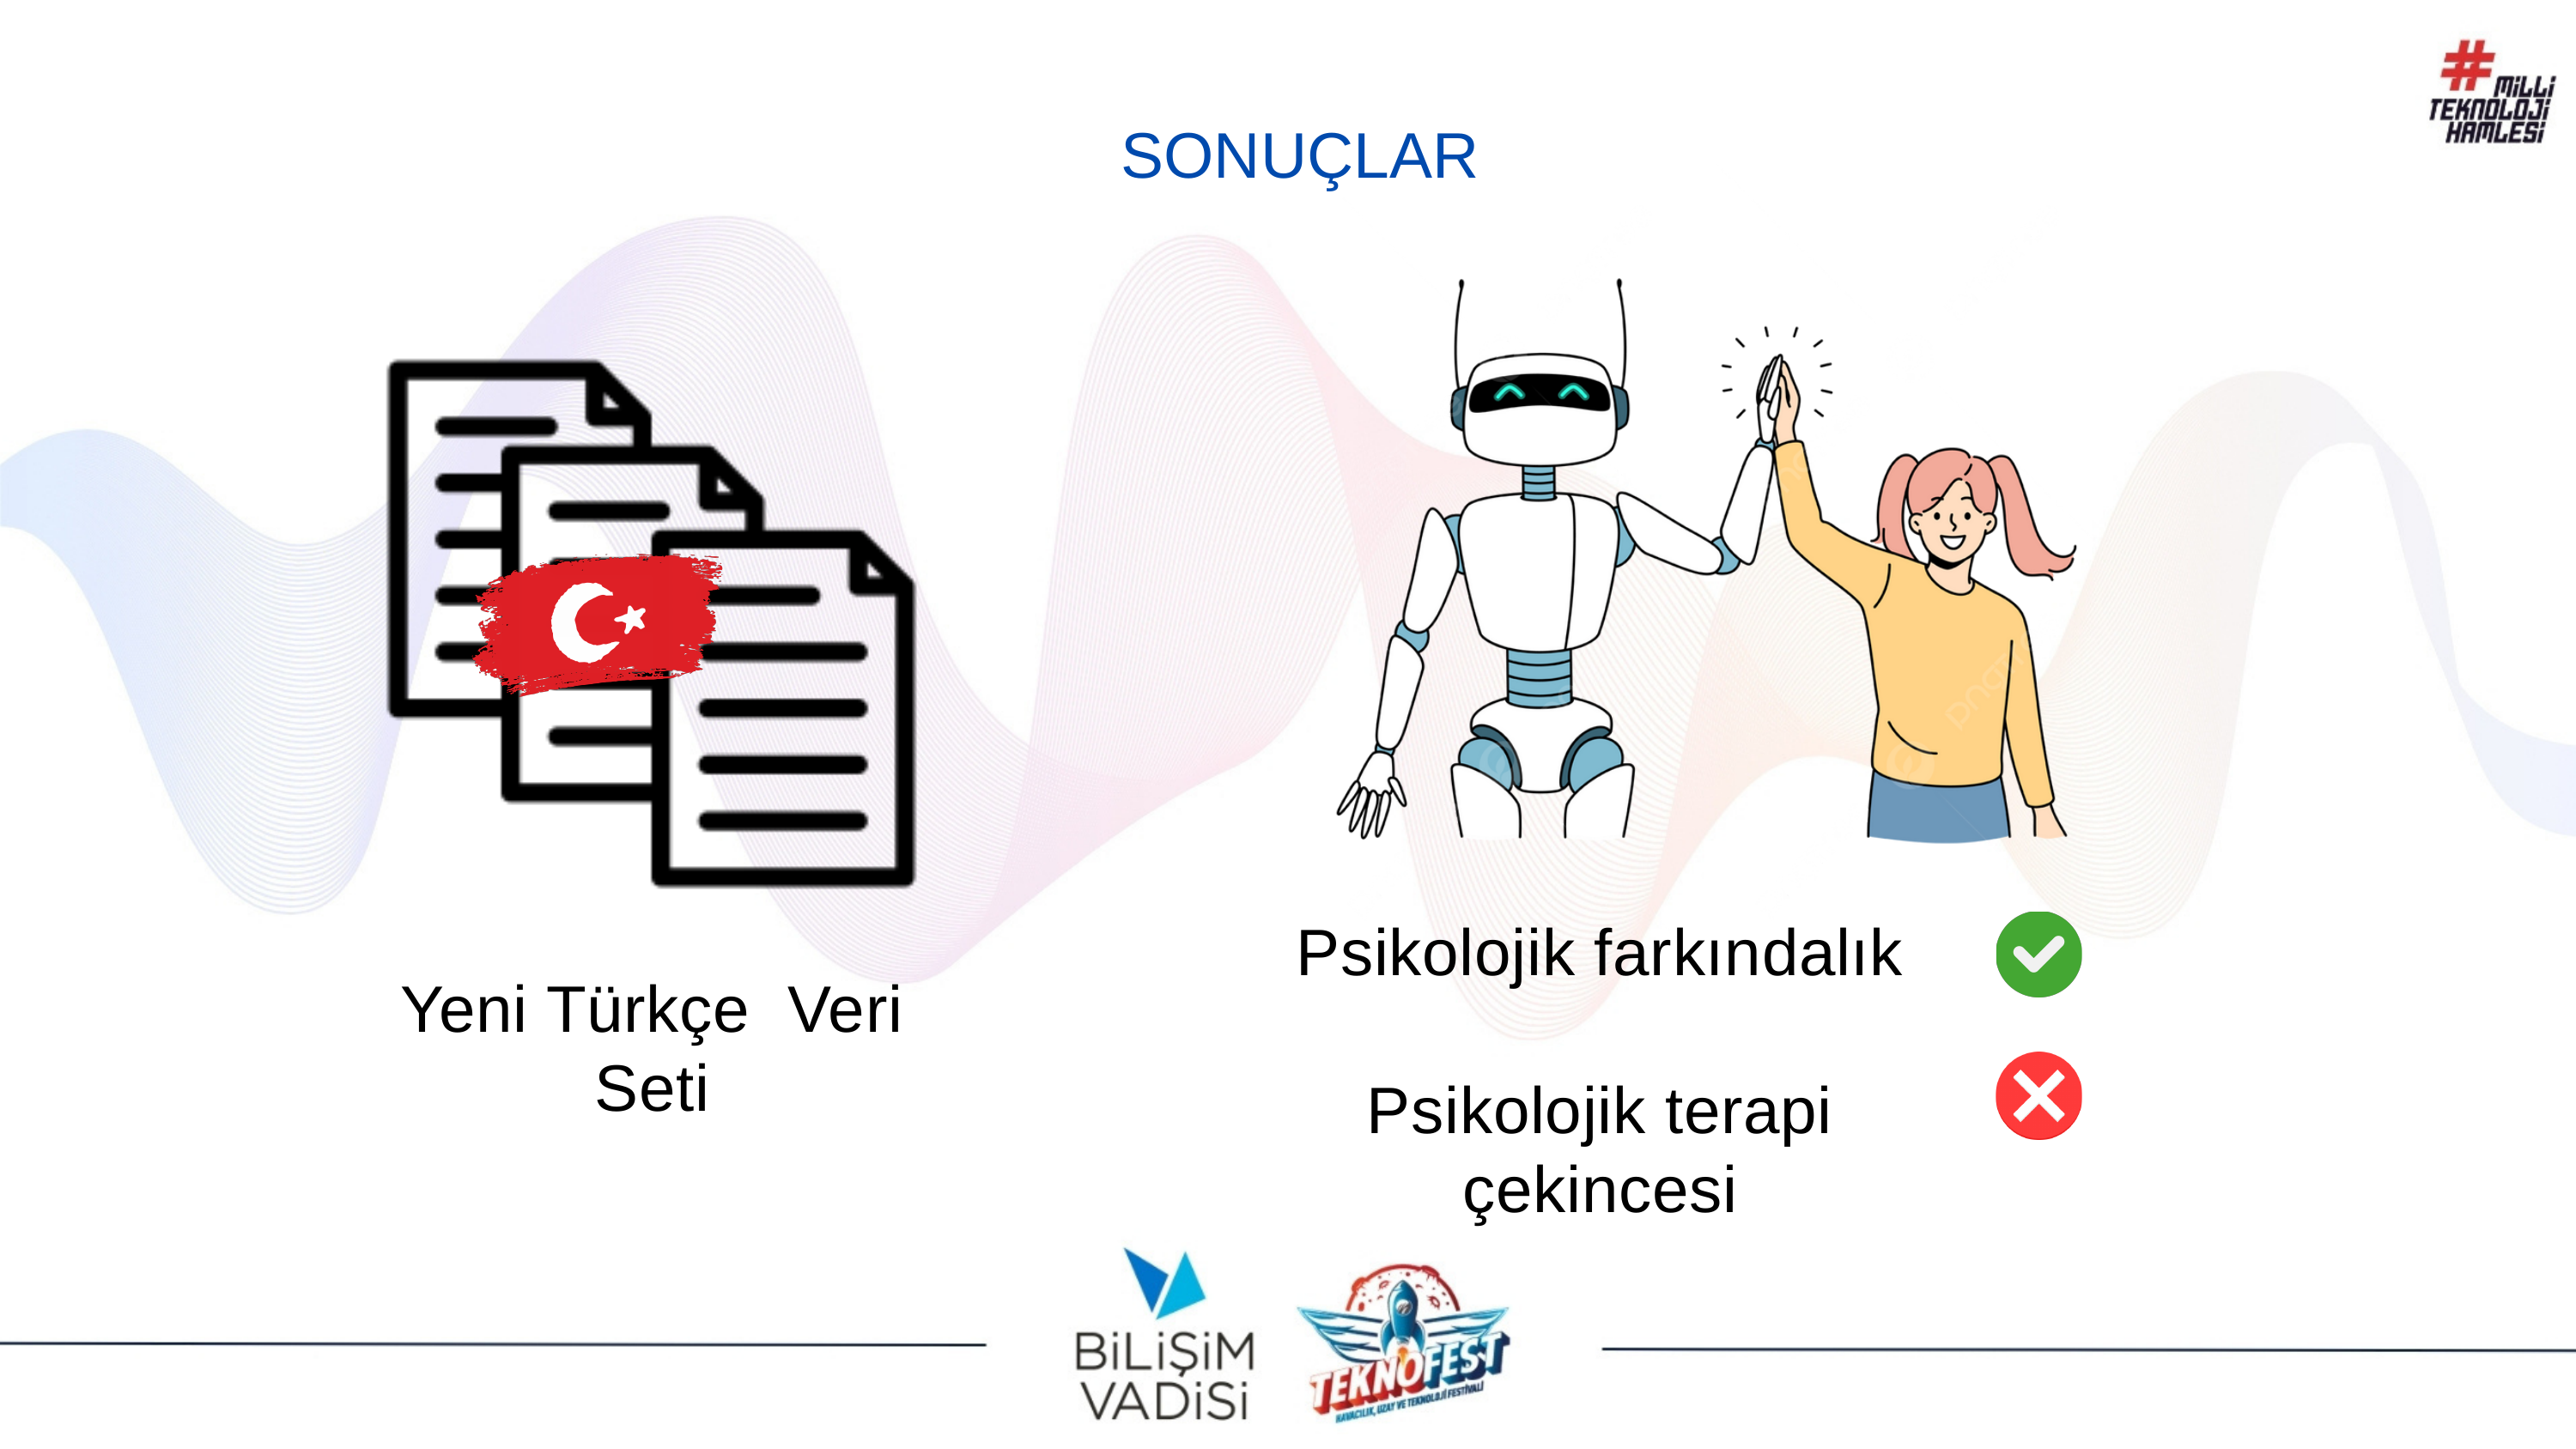

SONUÇLAR

Psikolojik farkındalık

Psikolojik terapi çekincesi

Yeni Türkçe  Veri Seti